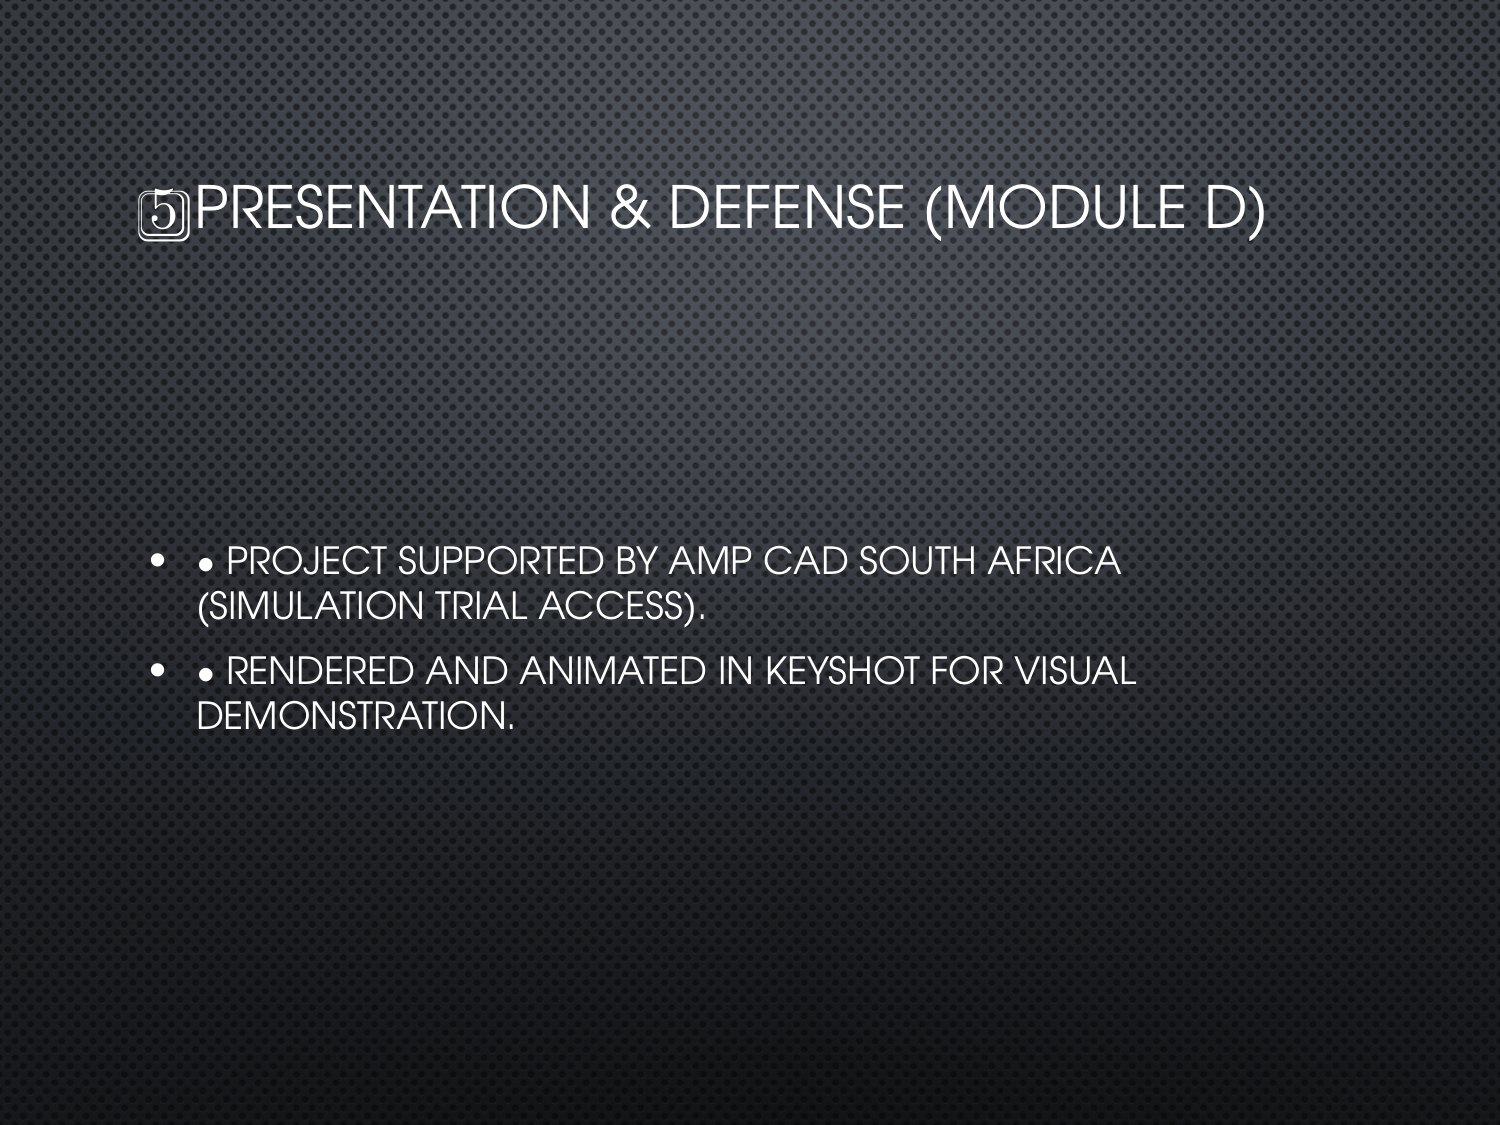

# 5️⃣ Presentation & Defense (Module D)
• Project supported by AMP CAD South Africa (Simulation trial access).
• Rendered and animated in KeyShot for visual demonstration.